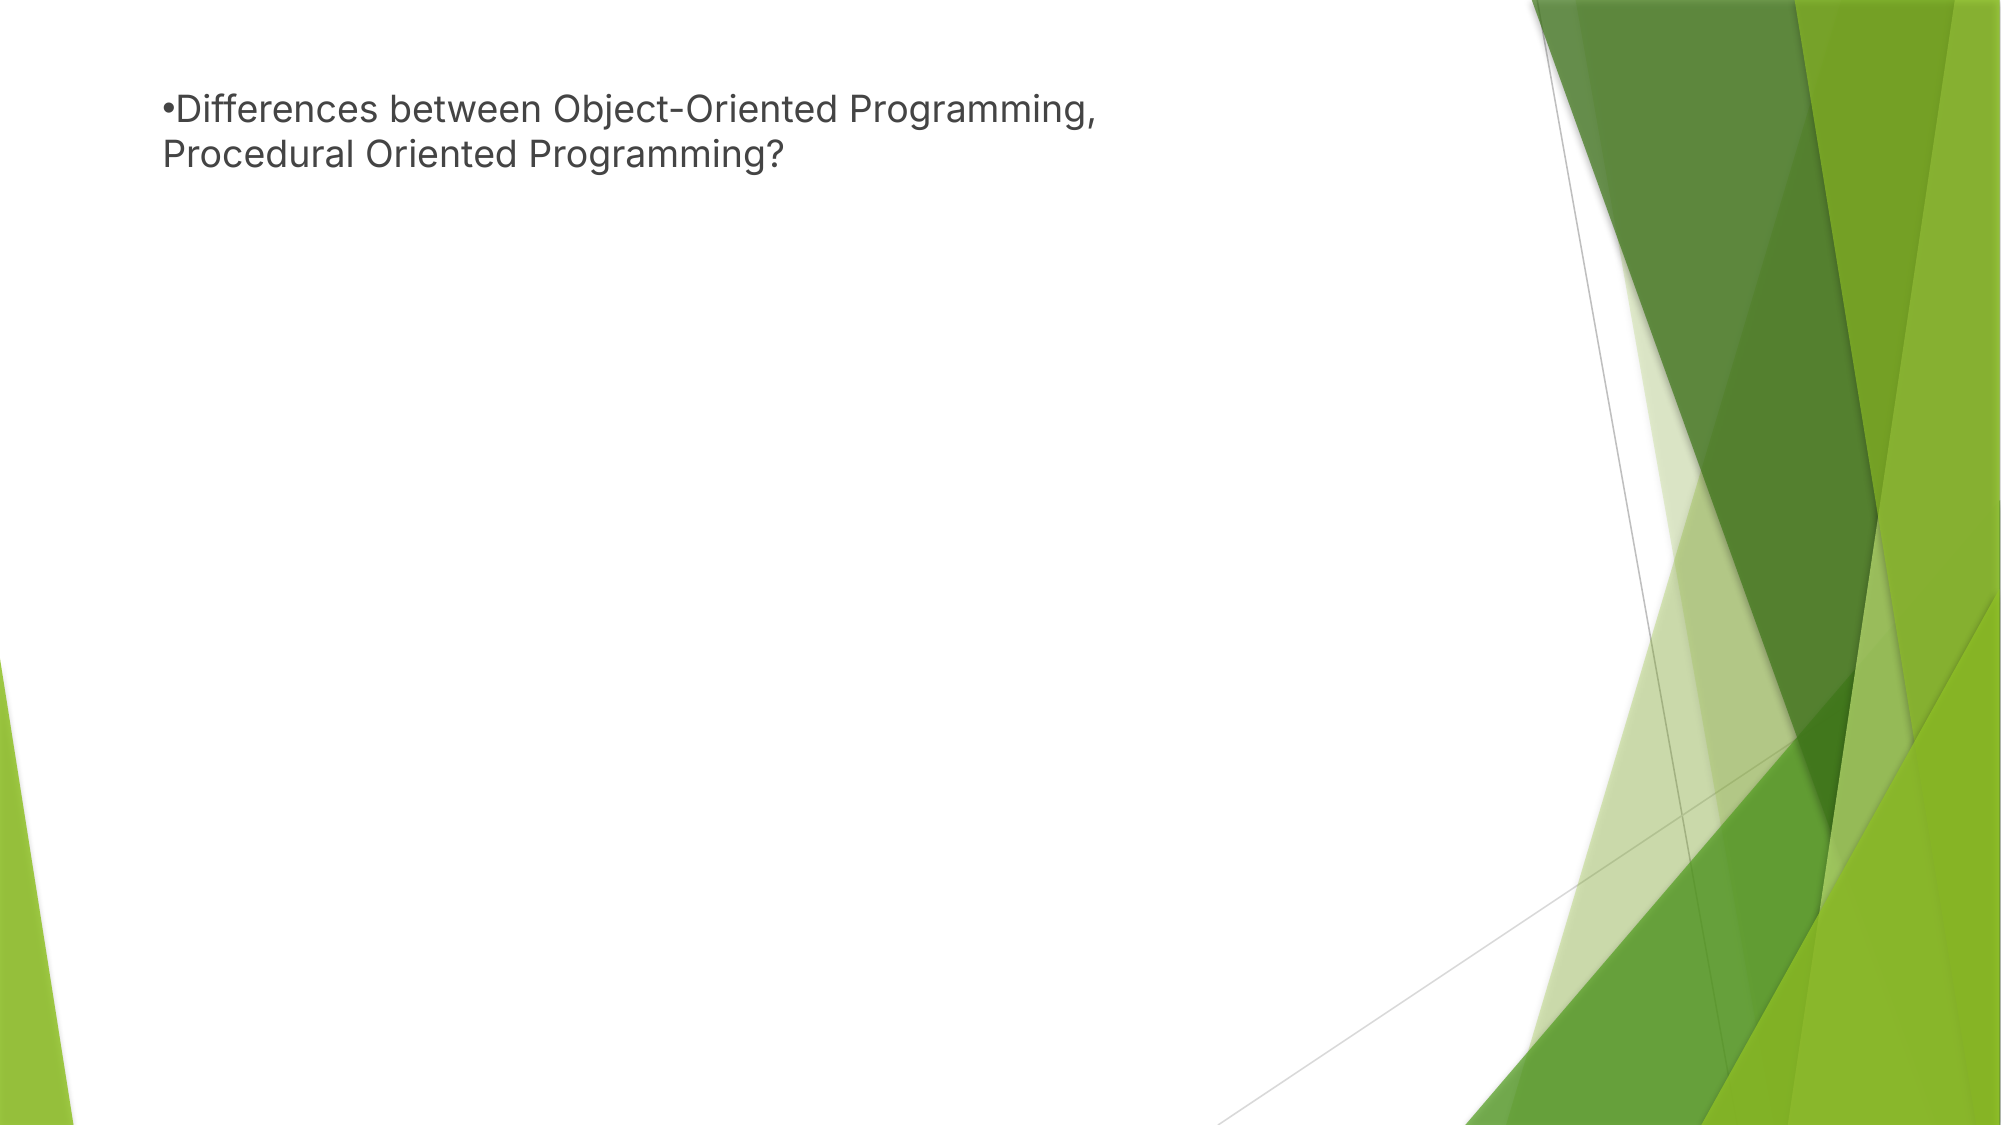

Differences between Object-Oriented Programming, Procedural Oriented Programming?